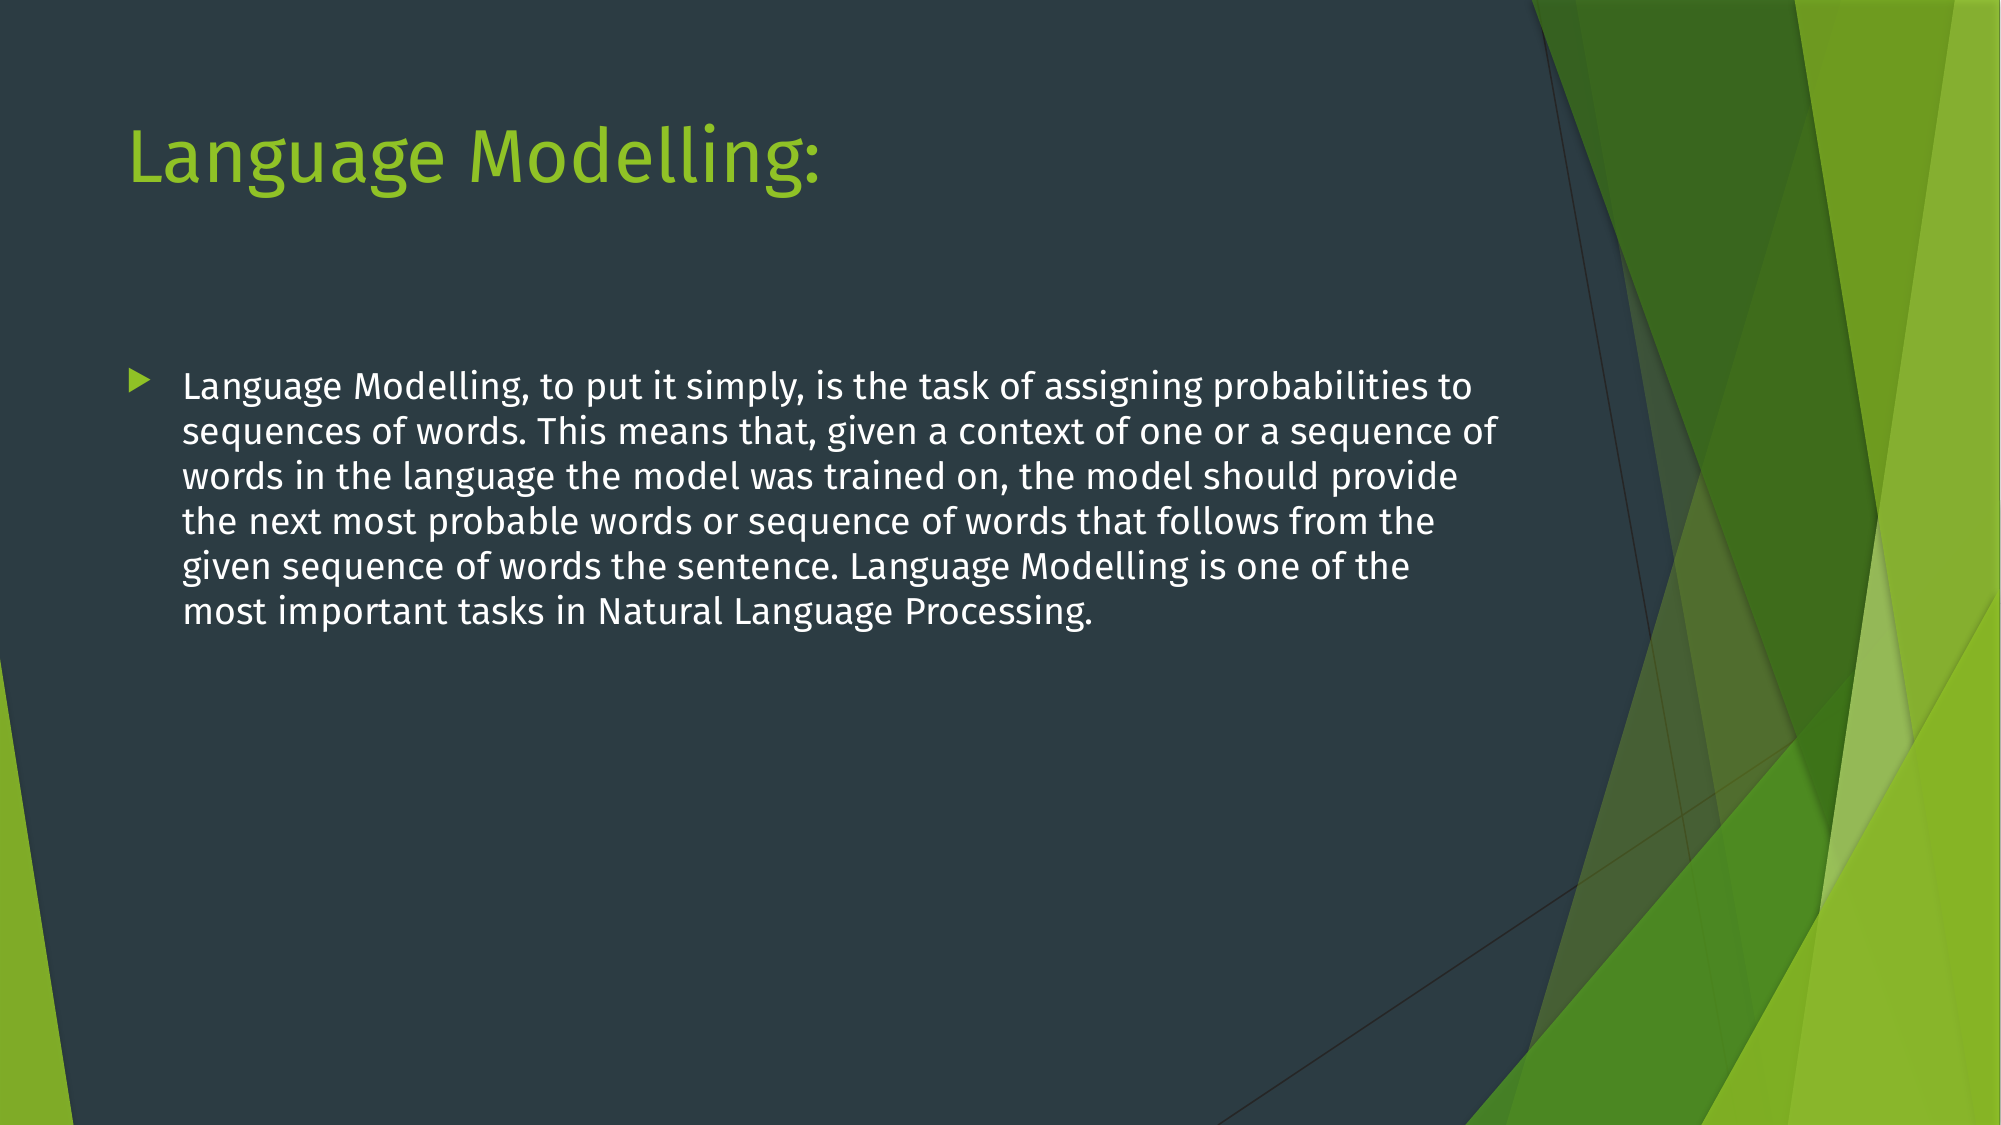

# Language Modelling:
Language Modelling, to put it simply, is the task of assigning probabilities to sequences of words. This means that, given a context of one or a sequence of words in the language the model was trained on, the model should provide the next most probable words or sequence of words that follows from the given sequence of words the sentence. Language Modelling is one of the most important tasks in Natural Language Processing.